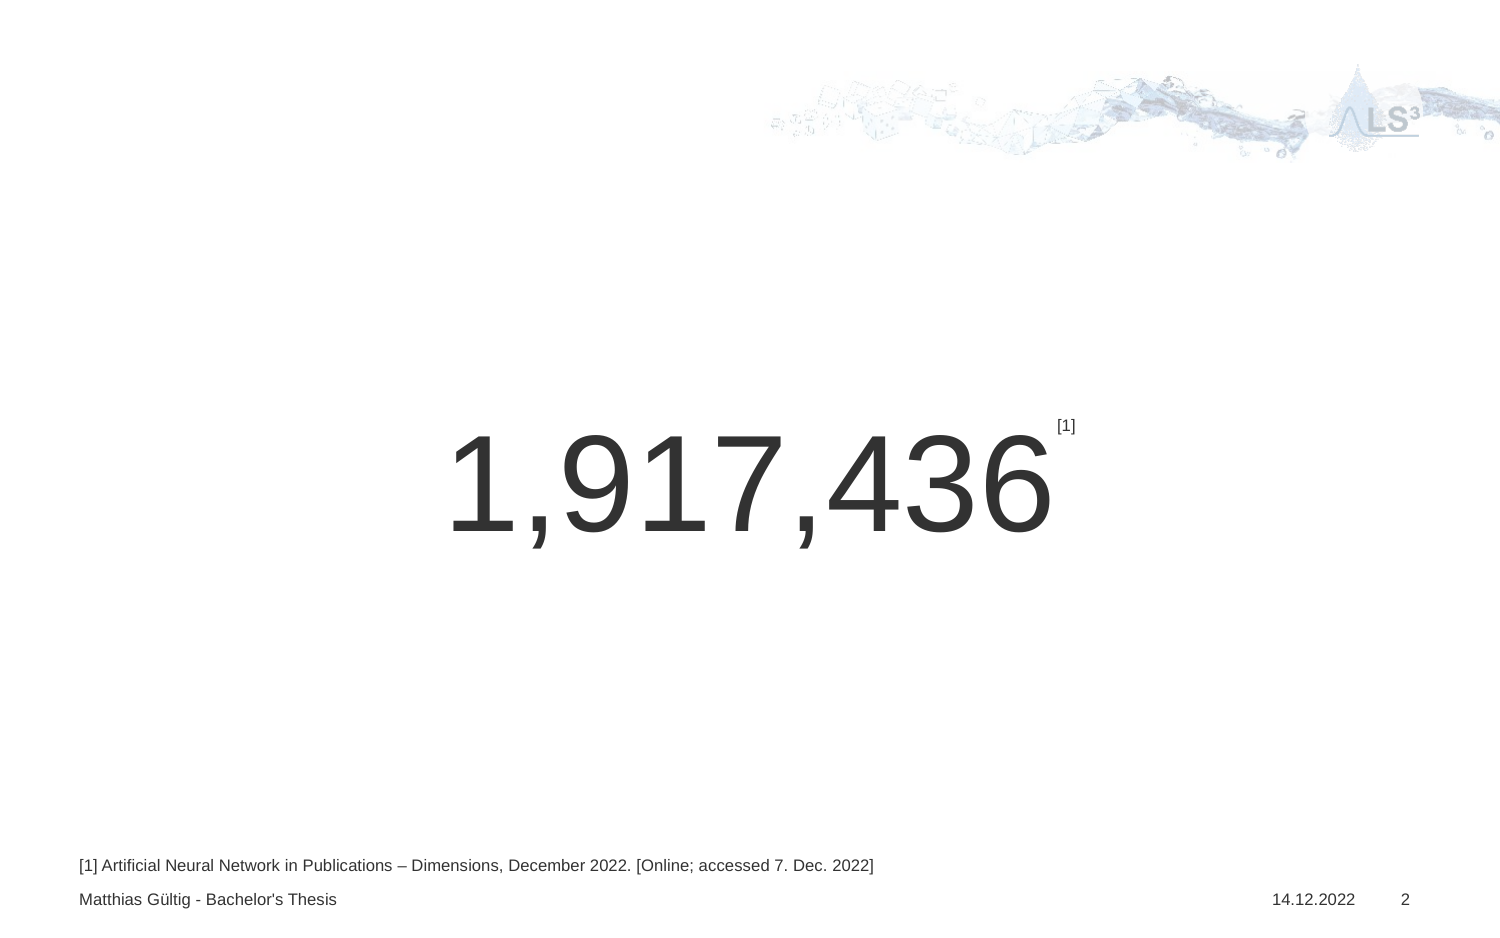

1,917,436
[1]
[1] Artificial Neural Network in Publications – Dimensions, December 2022. [Online; accessed 7. Dec. 2022]
Matthias Gültig - Bachelor's Thesis
14.12.2022
2